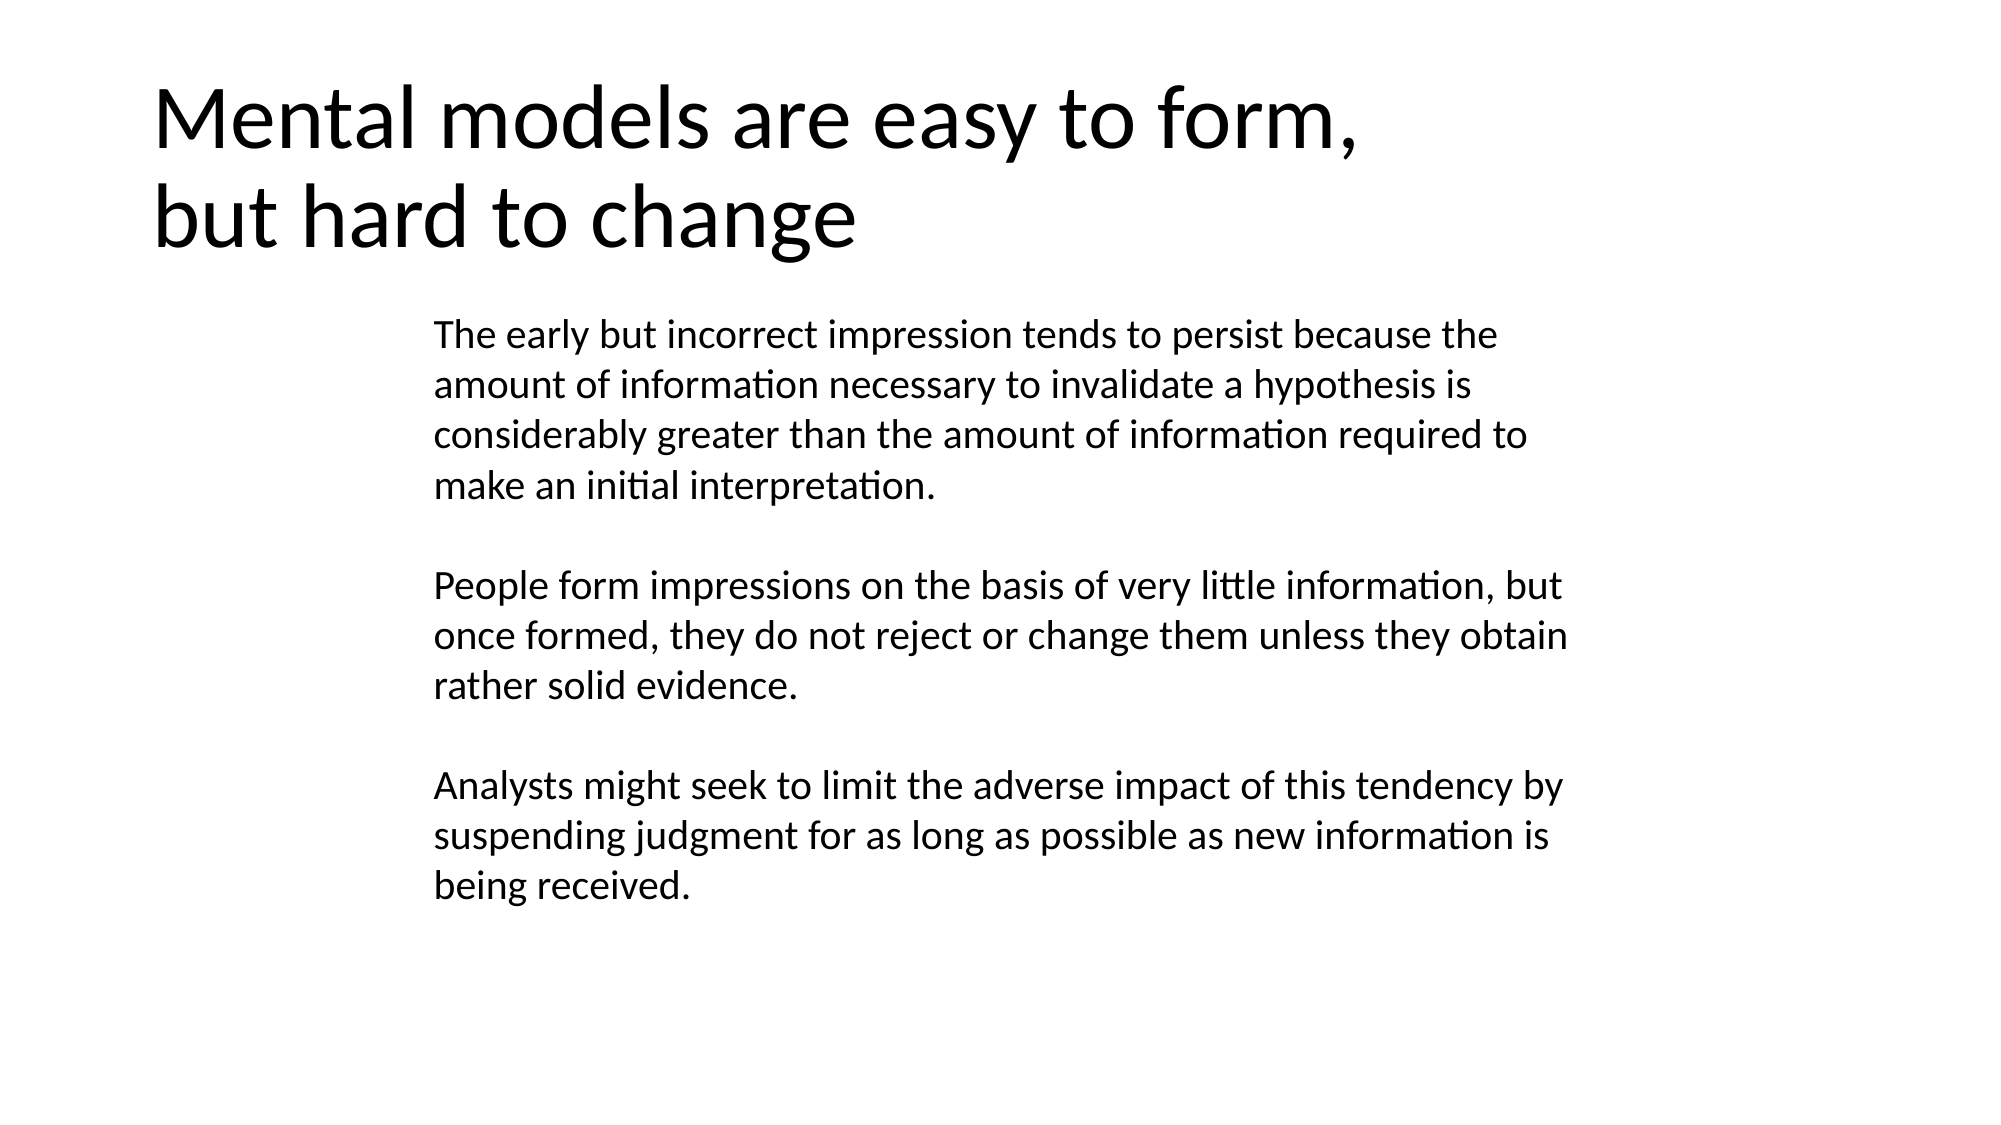

# Mental models are easy to form, but hard to change
The early but incorrect impression tends to persist because the amount of information necessary to invalidate a hypothesis is considerably greater than the amount of information required to make an initial interpretation.

People form impressions on the basis of very little information, but once formed, they do not reject or change them unless they obtain rather solid evidence.

Analysts might seek to limit the adverse impact of this tendency by suspending judgment for as long as possible as new information is being received.